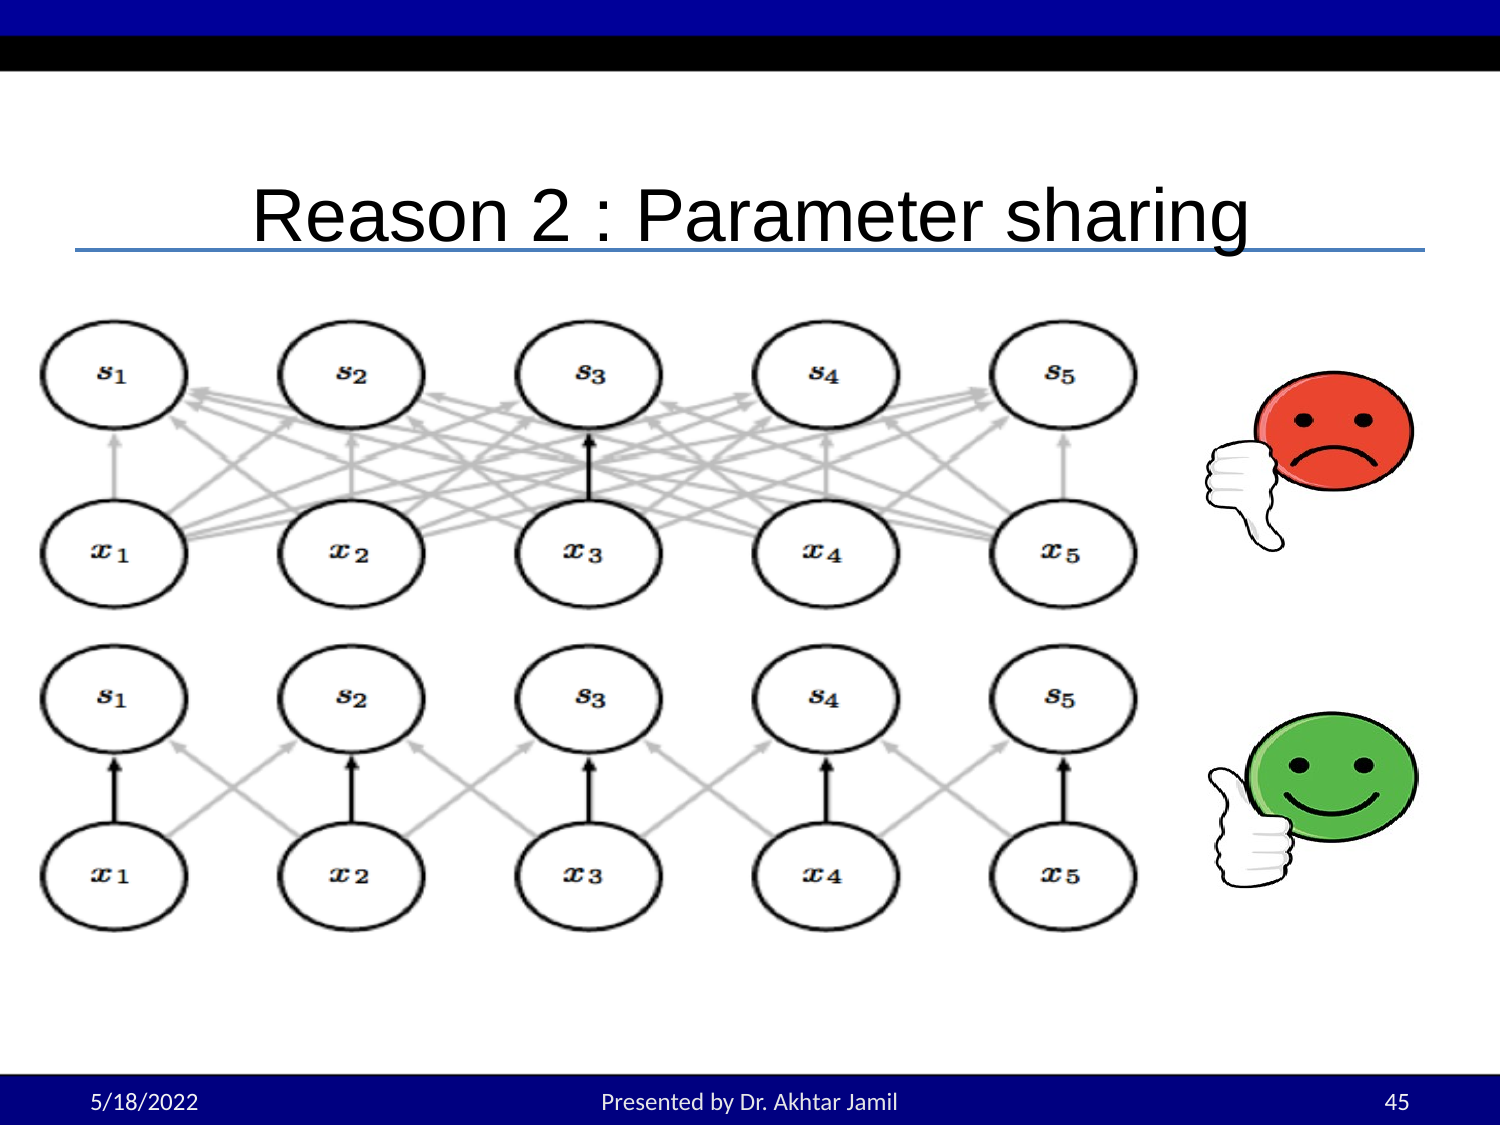

# Reason 2 : Parameter sharing

5/18/2022
Presented by Dr. Akhtar Jamil
45